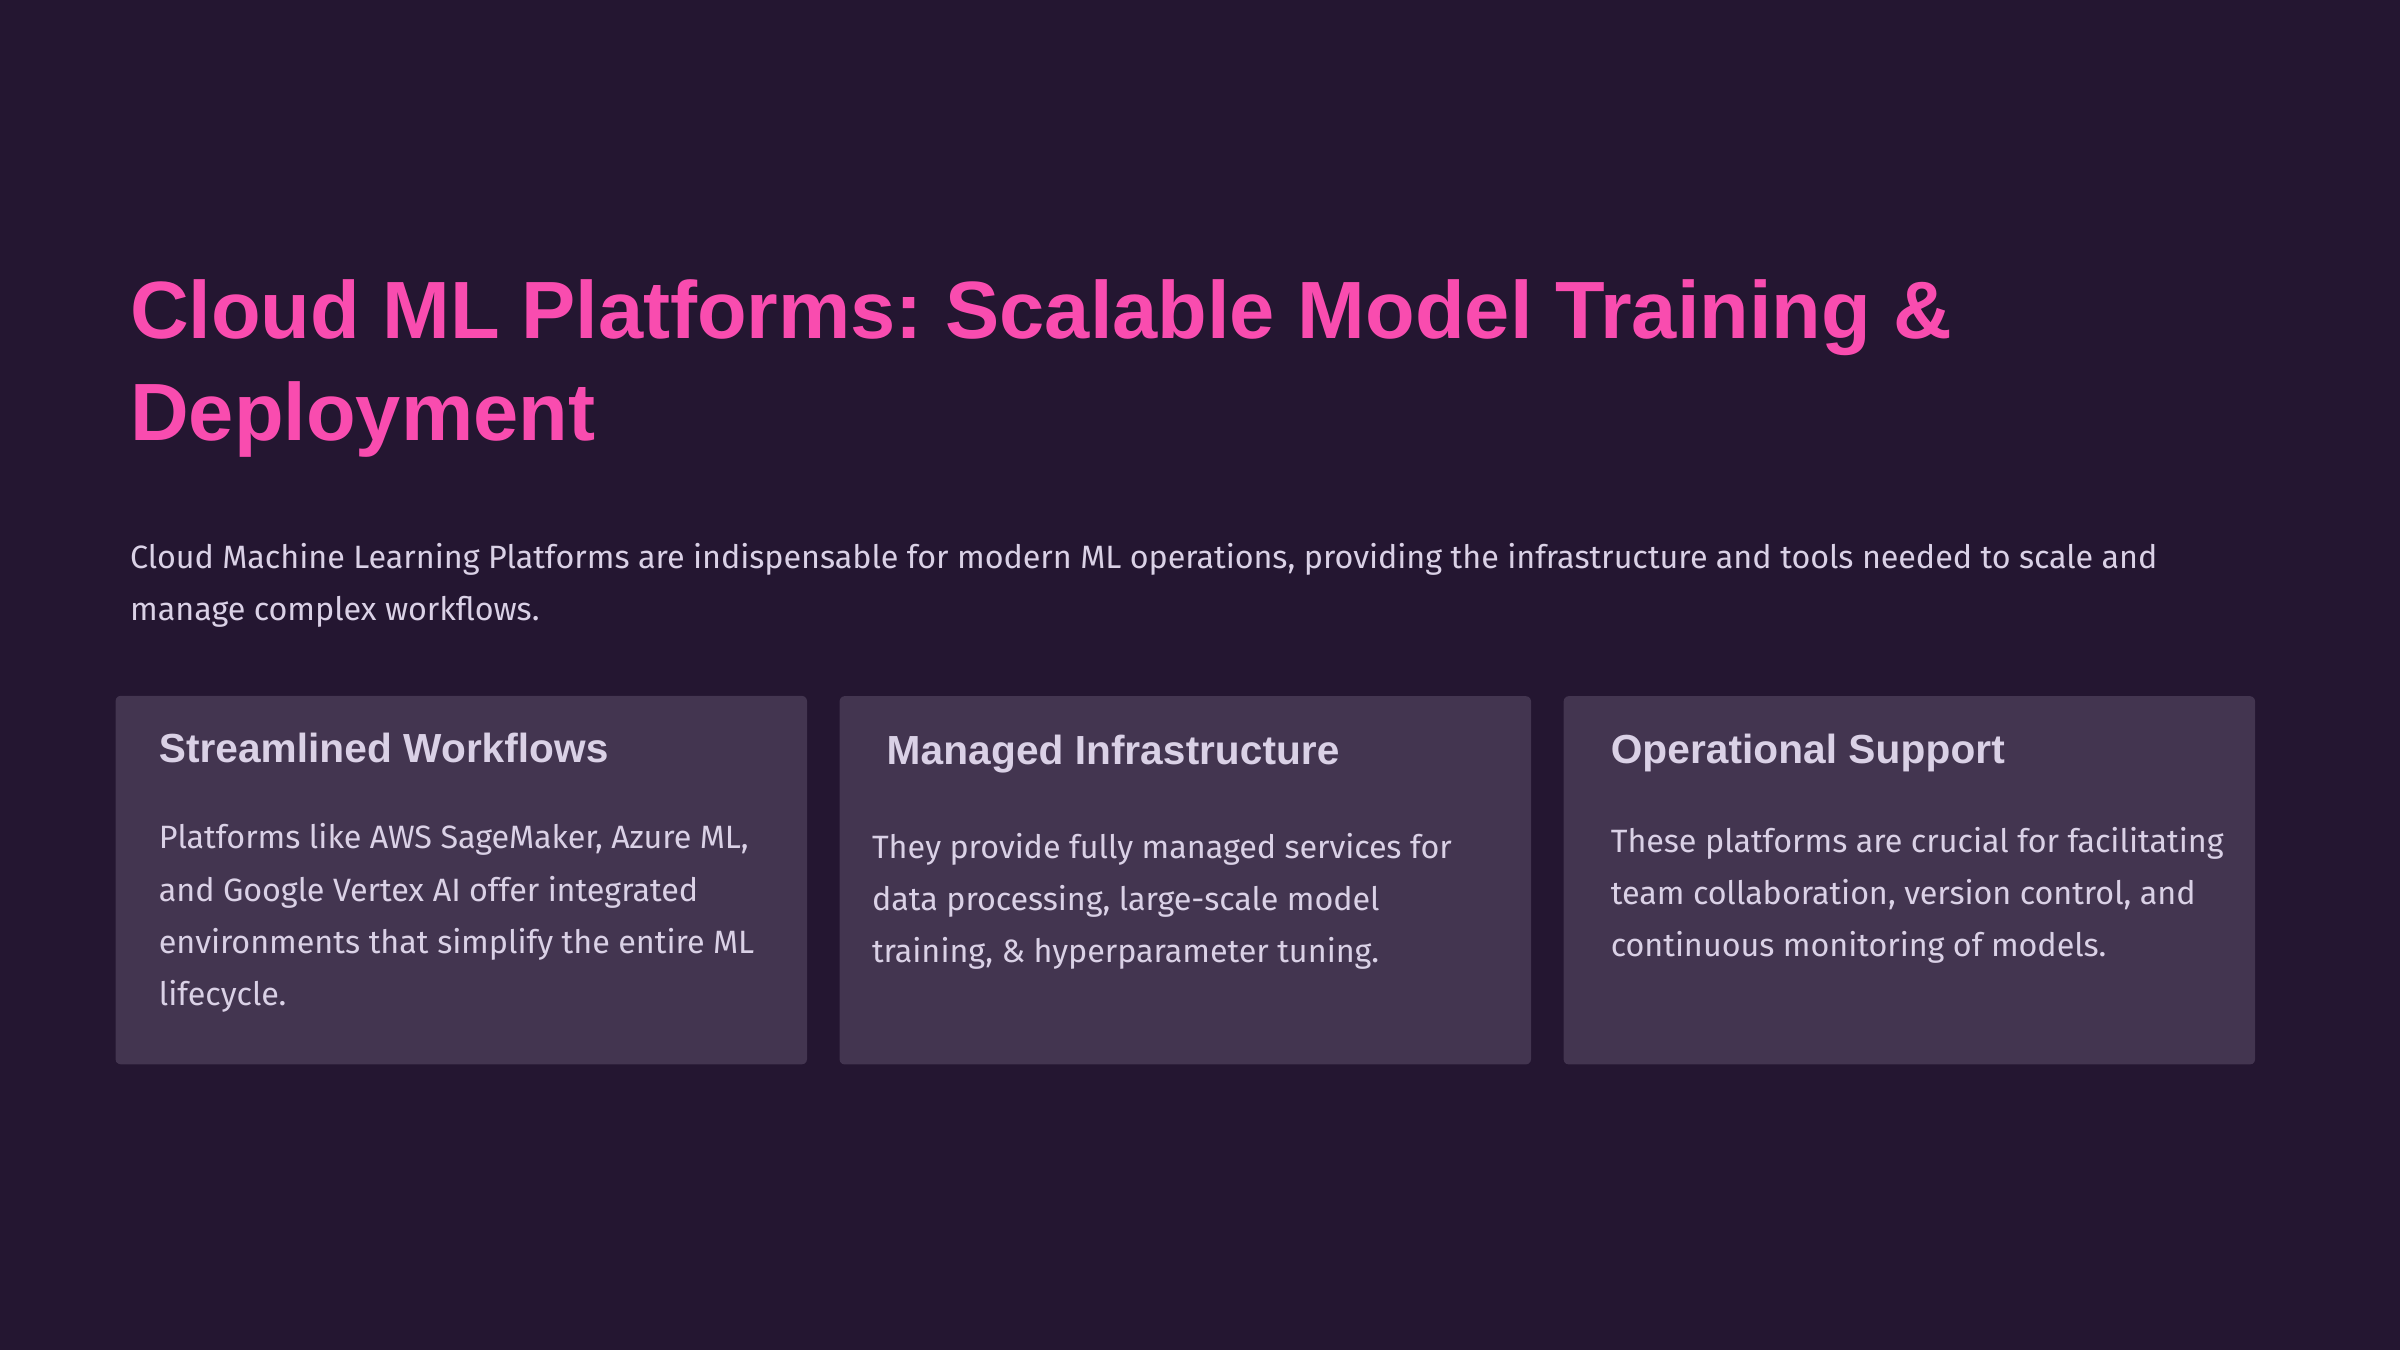

Cloud ML Platforms: Scalable Model Training & Deployment
Cloud Machine Learning Platforms are indispensable for modern ML operations, providing the infrastructure and tools needed to scale and manage complex workflows.

Streamlined Workflows
Operational Support
Managed Infrastructure
Platforms like AWS SageMaker, Azure ML, and Google Vertex AI offer integrated environments that simplify the entire ML lifecycle.
These platforms are crucial for facilitating team collaboration, version control, and continuous monitoring of models.
They provide fully managed services for data processing, large-scale model training, & hyperparameter tuning.